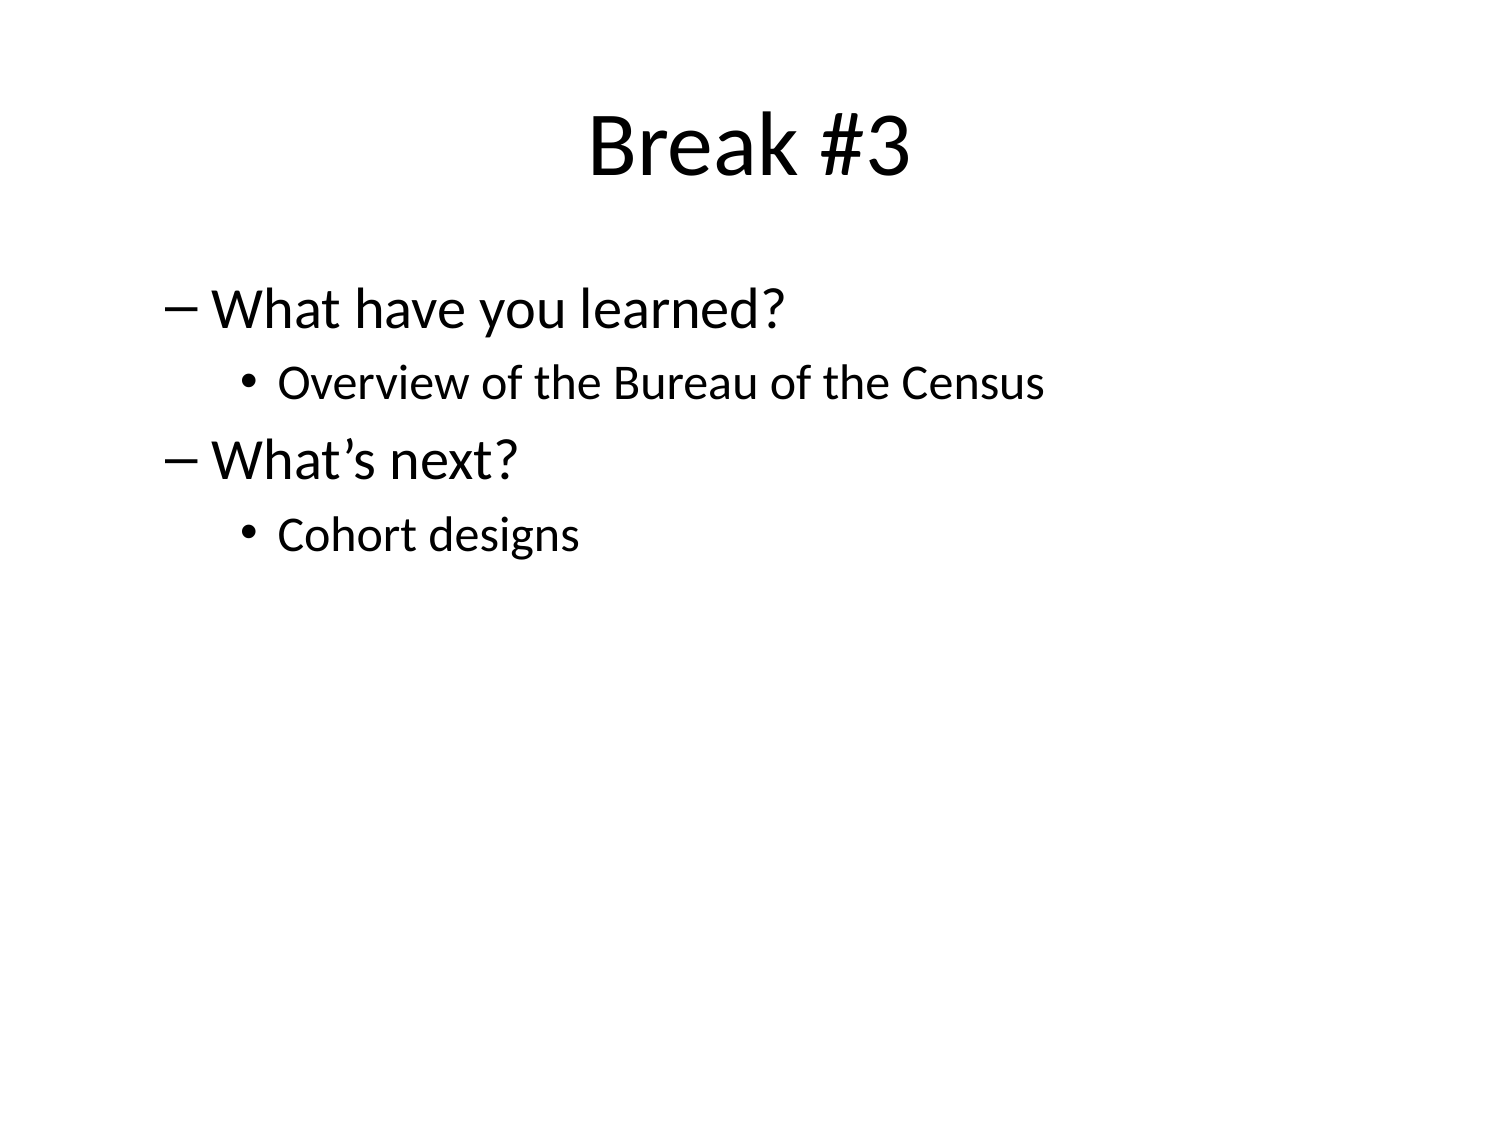

# Break #3
What have you learned?
Overview of the Bureau of the Census
What’s next?
Cohort designs